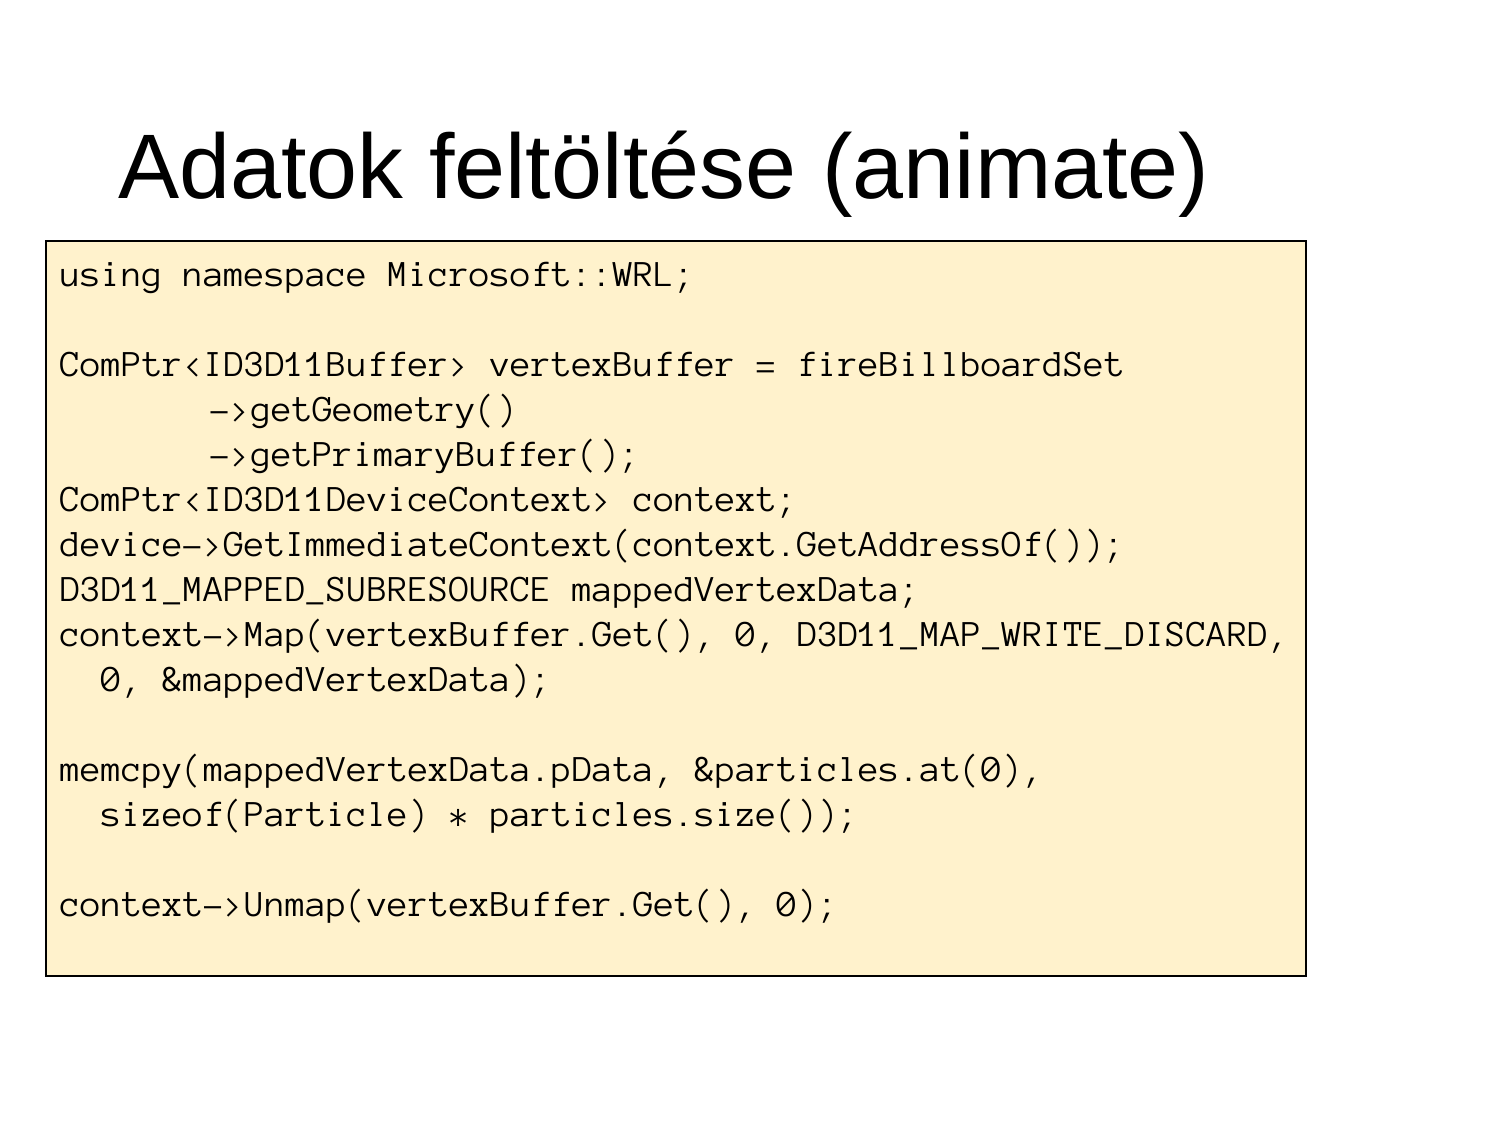

# Adatok feltöltése (animate)
using namespace Microsoft::WRL;

ComPtr<ID3D11Buffer> vertexBuffer = fireBillboardSet
	->getGeometry()
	->getPrimaryBuffer();
ComPtr<ID3D11DeviceContext> context;
device->GetImmediateContext(context.GetAddressOf());
D3D11_MAPPED_SUBRESOURCE mappedVertexData;
context->Map(vertexBuffer.Get(), 0, D3D11_MAP_WRITE_DISCARD,
  0, &mappedVertexData);

memcpy(mappedVertexData.pData, &particles.at(0),
  sizeof(Particle) * particles.size());

context->Unmap(vertexBuffer.Get(), 0);